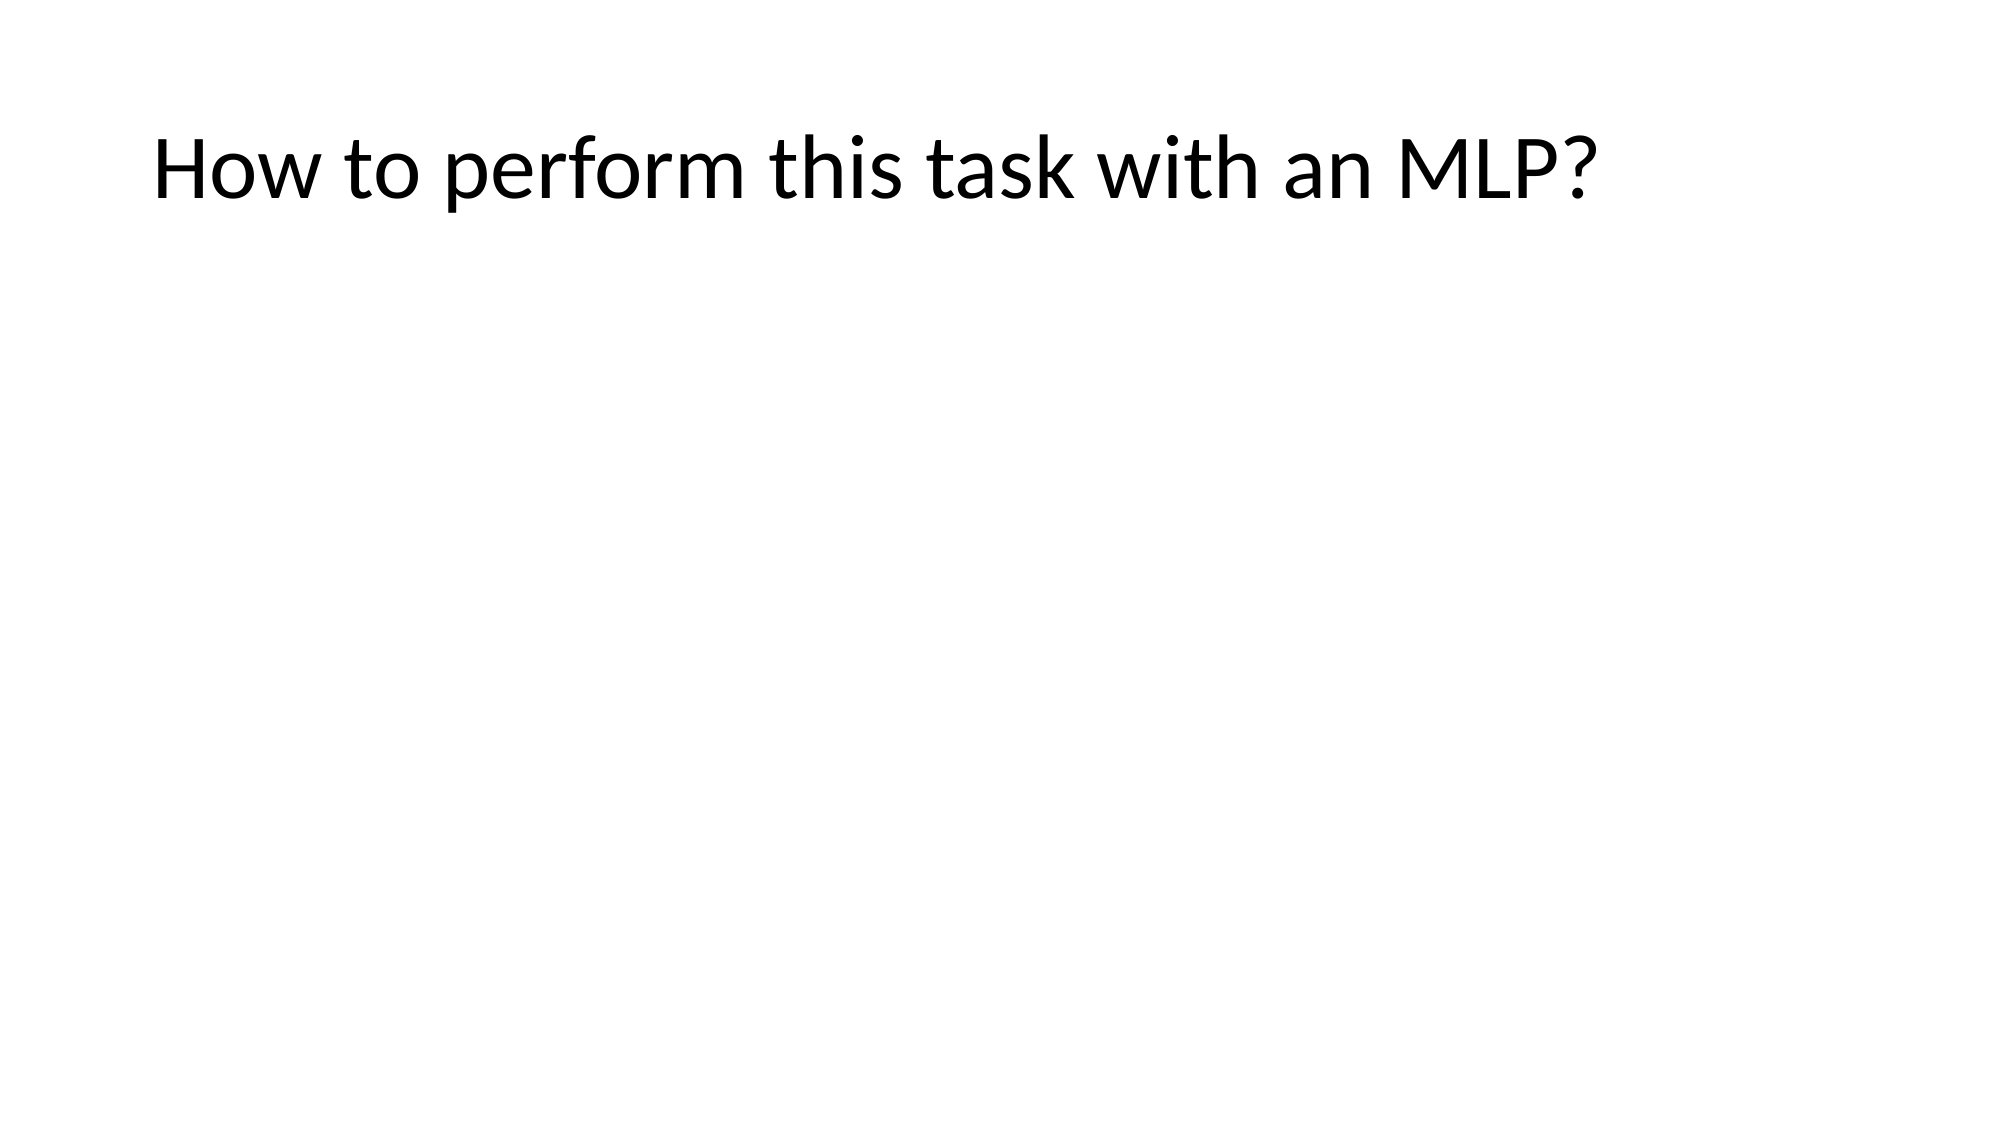

# How to perform this task with an MLP?